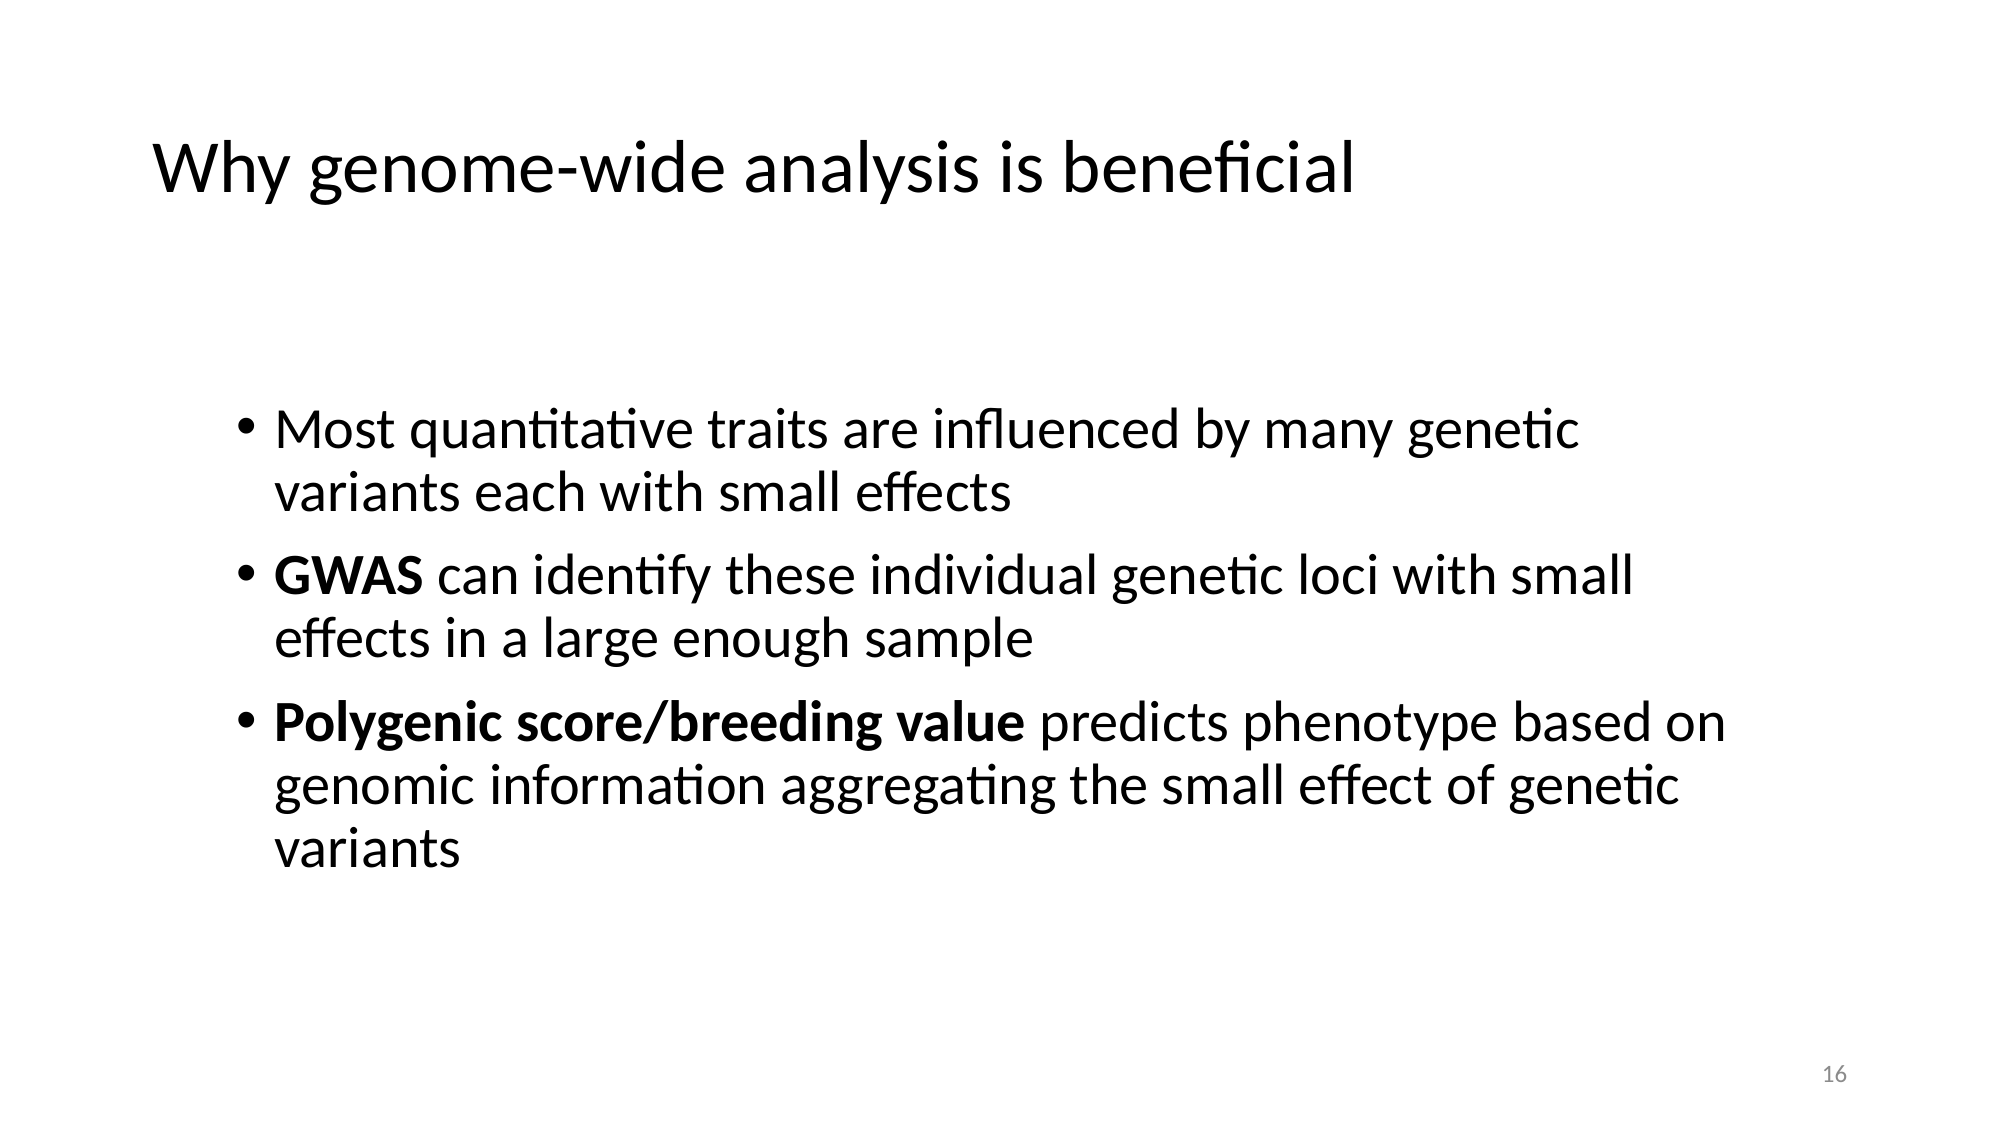

# Why genome-wide analysis is beneficial

Most quantitative traits are influenced by many genetic variants each with small effects
GWAS can identify these individual genetic loci with small effects in a large enough sample
Polygenic score/breeding value predicts phenotype based on genomic information aggregating the small effect of genetic variants

16